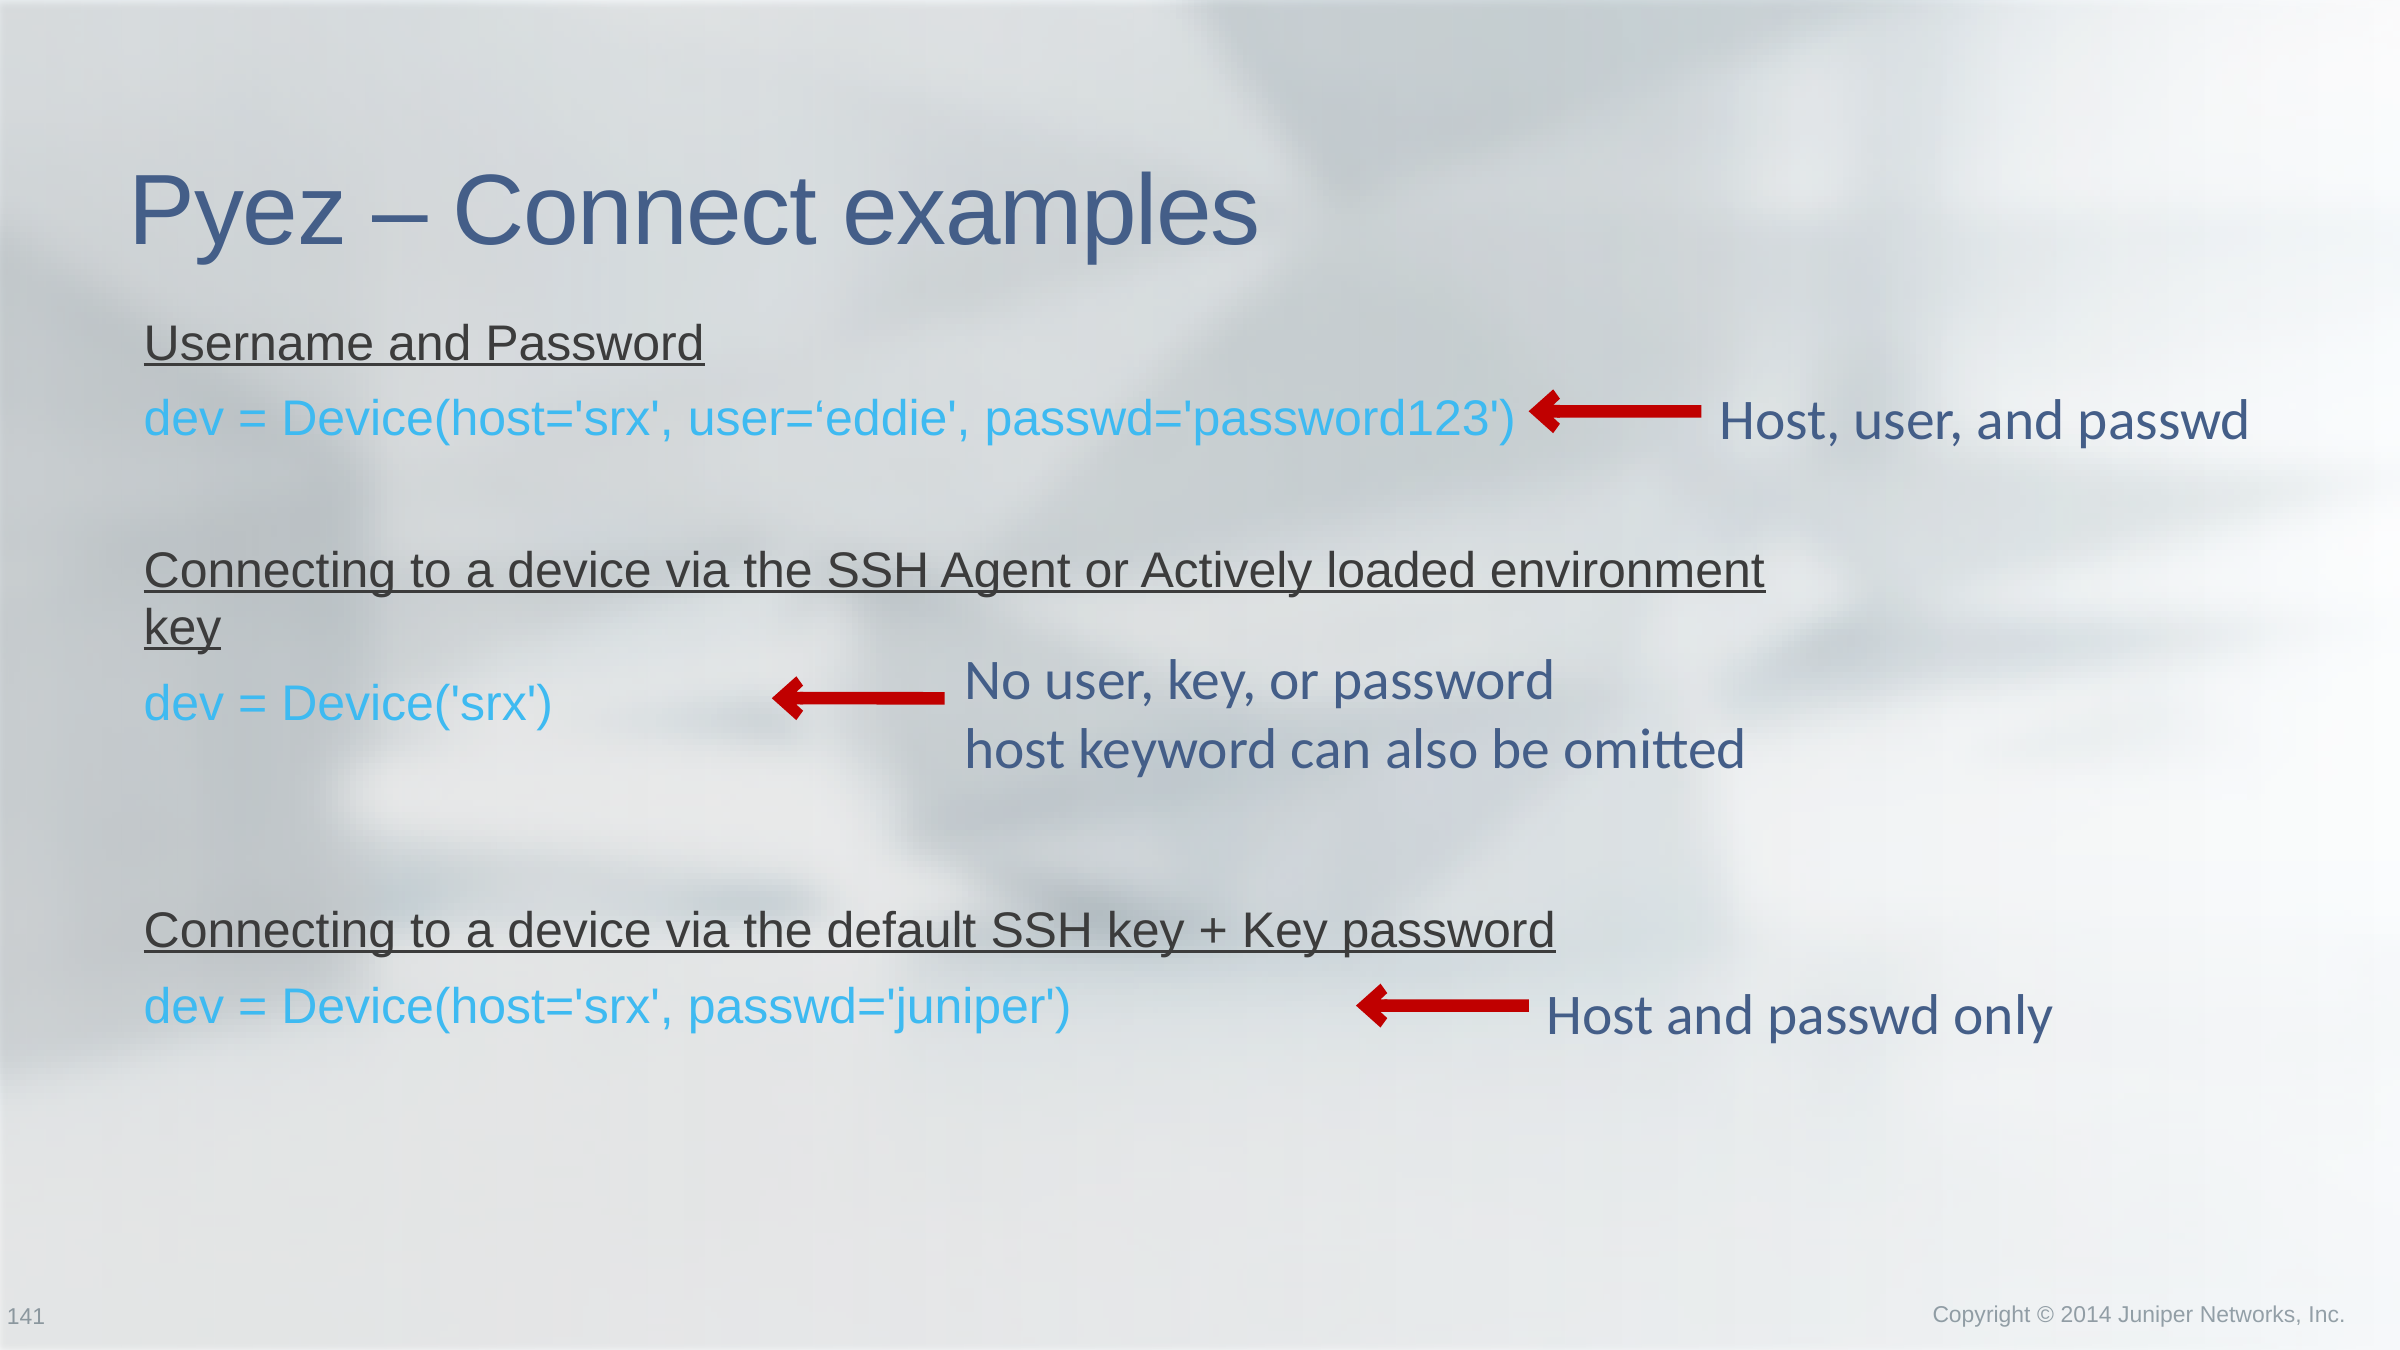

# Pyez – Connect examples
Username and Password
dev = Device(host='srx', user=‘eddie', passwd='password123')

Connecting to a device via the SSH Agent or Actively loaded environment key
dev = Device('srx')

Connecting to a device via the default SSH key + Key password
dev = Device(host='srx', passwd='juniper')

Host, user, and passwd

No user, key, or password
host keyword can also be omitted

Host and passwd only